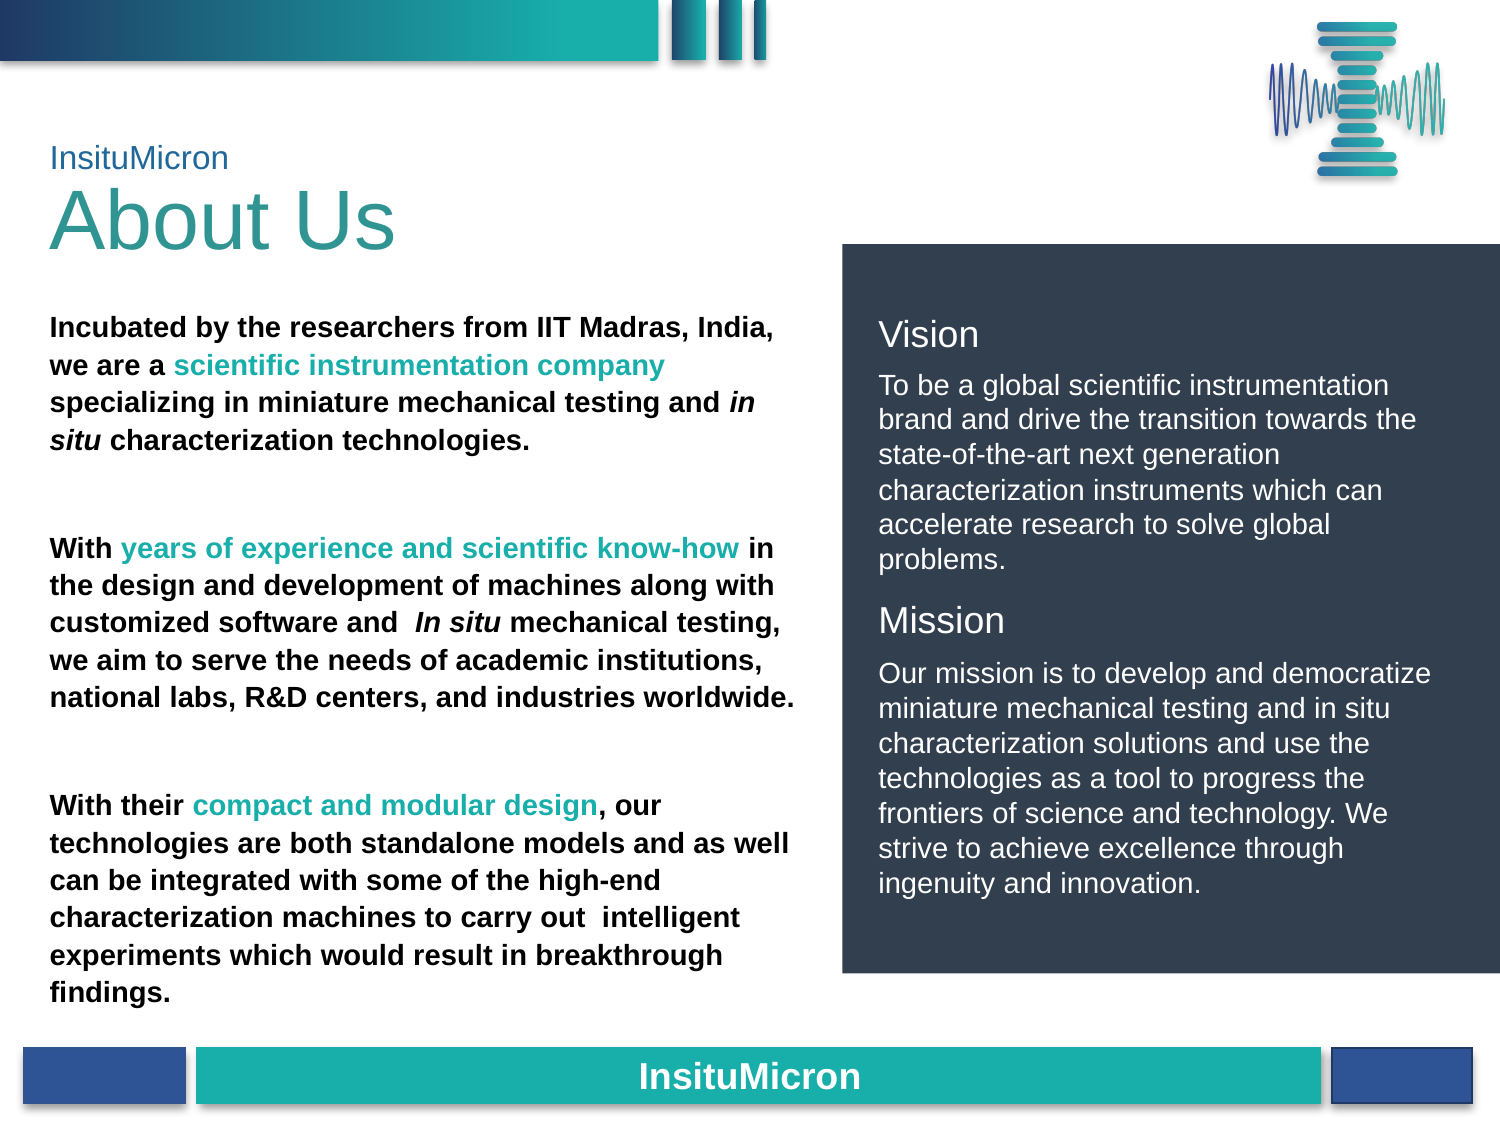

InsituMicron
About Us

Incubated by the researchers from IIT Madras, India, we are a scientific instrumentation company specializing in miniature mechanical testing and in situ characterization technologies.

With years of experience and scientific know-how in the design and development of machines along with customized software and  In situ mechanical testing, we aim to serve the needs of academic institutions, national labs, R&D centers, and industries worldwide.

With their compact and modular design, our technologies are both standalone models and as well can be integrated with some of the high-end characterization machines to carry out  intelligent experiments which would result in breakthrough findings.
Vision
To be a global scientific instrumentation brand and drive the transition towards the state-of-the-art next generation characterization instruments which can accelerate research to solve global problems.
Mission

Our mission is to develop and democratize miniature mechanical testing and in situ characterization solutions and use the technologies as a tool to progress the frontiers of science and technology. We strive to achieve excellence through ingenuity and innovation.